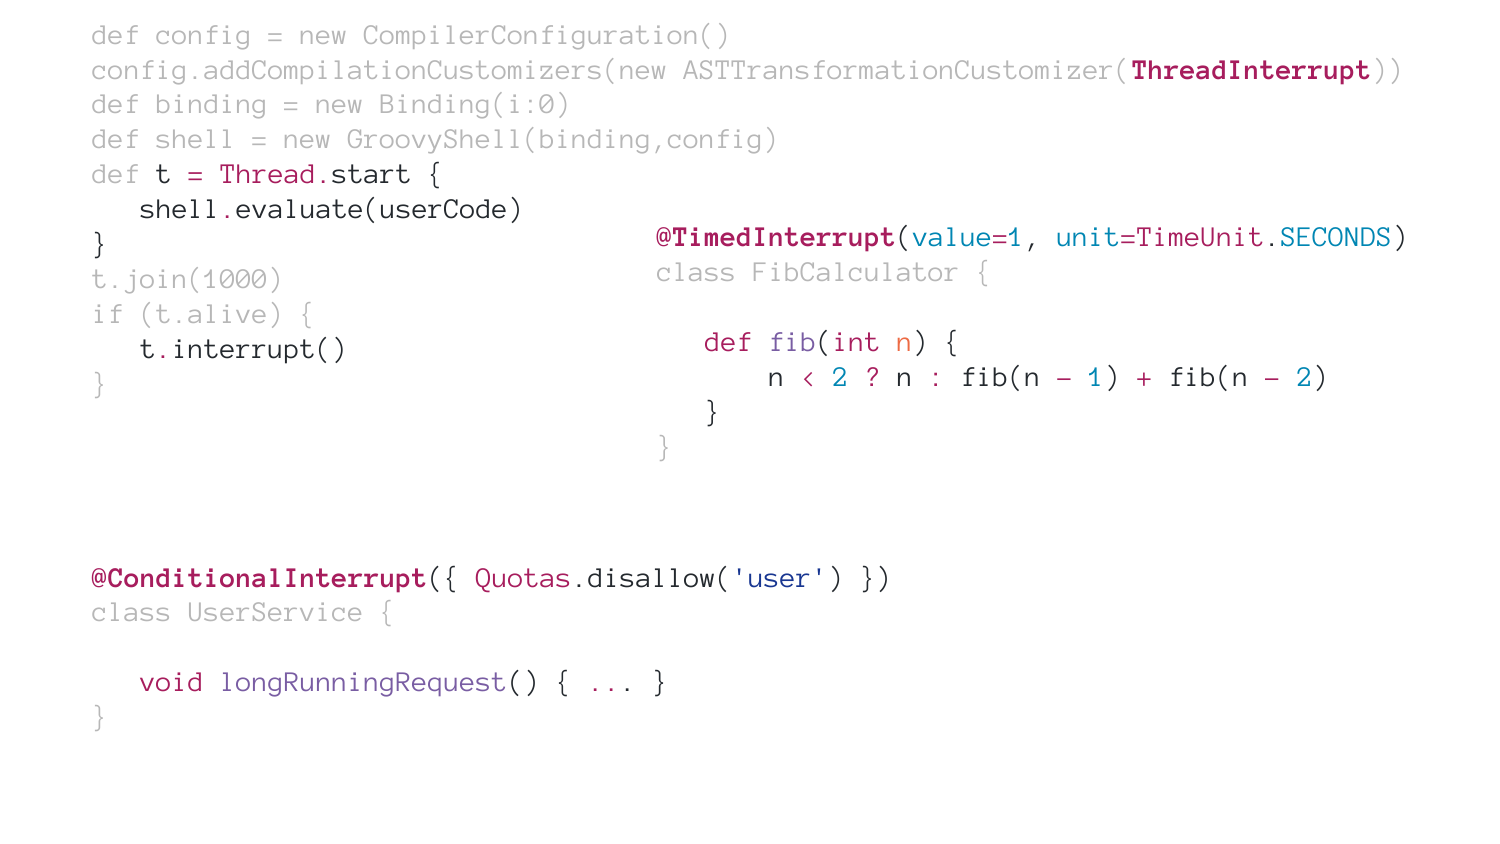

def config = new CompilerConfiguration()
config.addCompilationCustomizers(new ASTTransformationCustomizer(ThreadInterrupt))
def binding = new Binding(i:0)
def shell = new GroovyShell(binding,config)
def t = Thread.start {
   shell.evaluate(userCode)
}
t.join(1000)
if (t.alive) {
   t.interrupt()
}
@TimedInterrupt(value=1, unit=TimeUnit.SECONDS)
class FibCalculator {

   def fib(int n) {
       n < 2 ? n : fib(n - 1) + fib(n - 2)
   }
}

@ConditionalInterrupt({ Quotas.disallow('user') })
class UserService {

   void longRunningRequest() { ... }
}